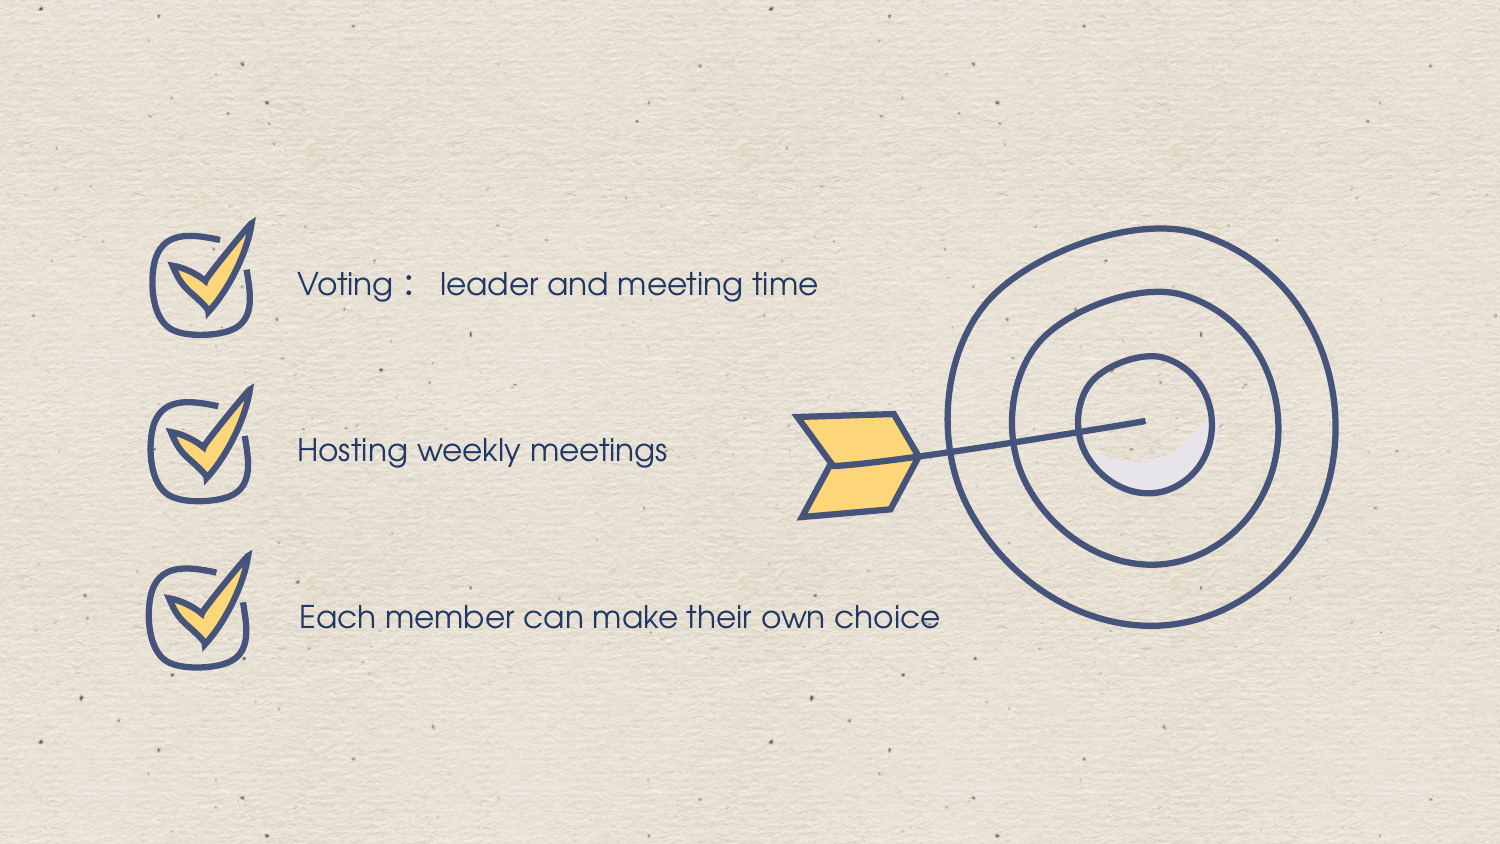

Voting：leader and meeting time

Hosting weekly meetings

Each member can make their own choice